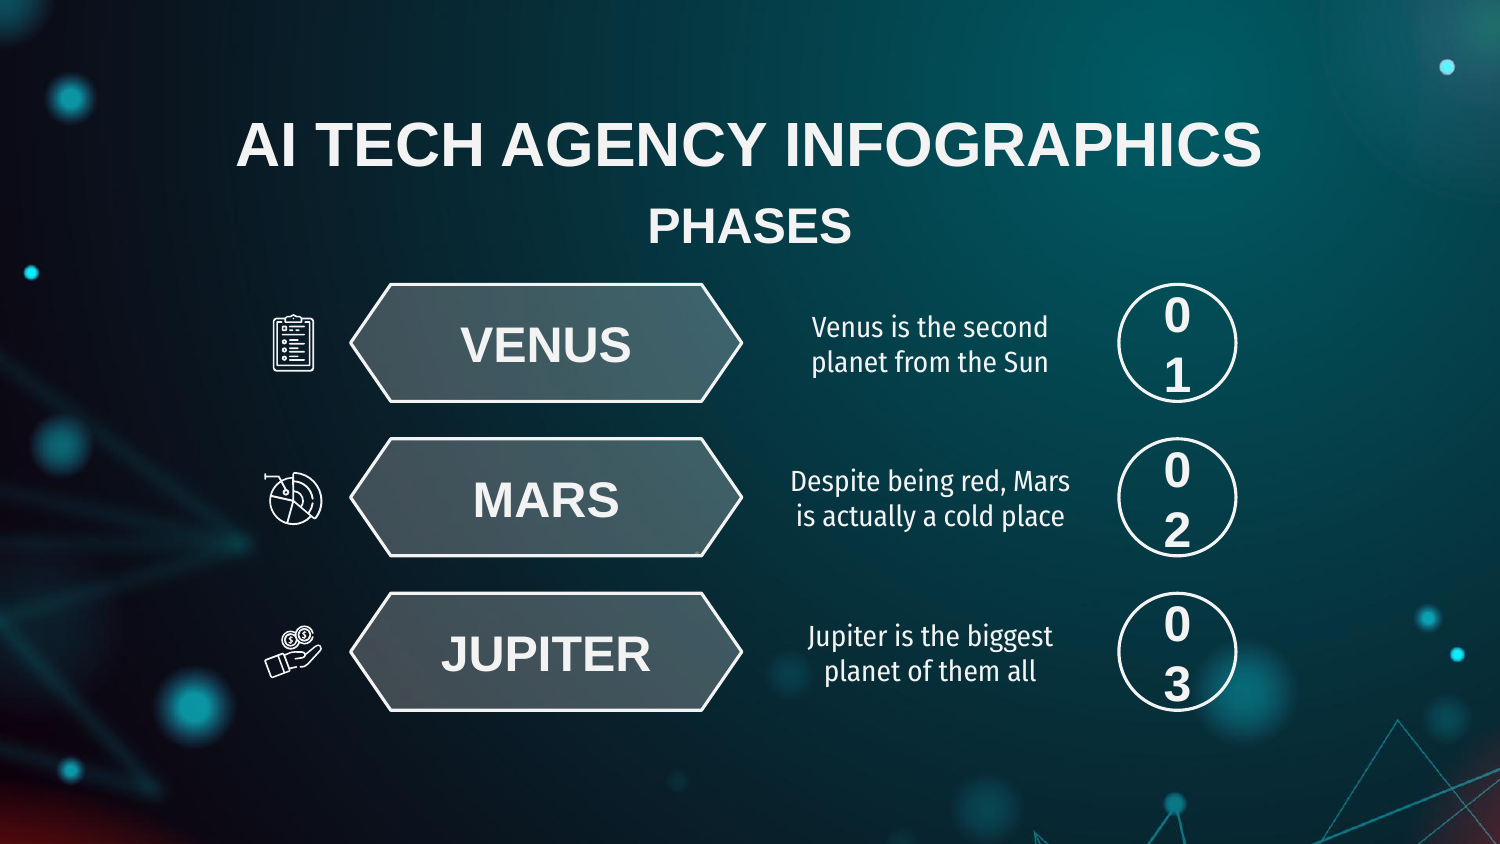

# AI TECH AGENCY INFOGRAPHICS
PHASES
VENUS
01
Venus is the second planet from the Sun

MARS
02
Despite being red, Mars is actually a cold place

JUPITER
03
Jupiter is the biggest planet of them all